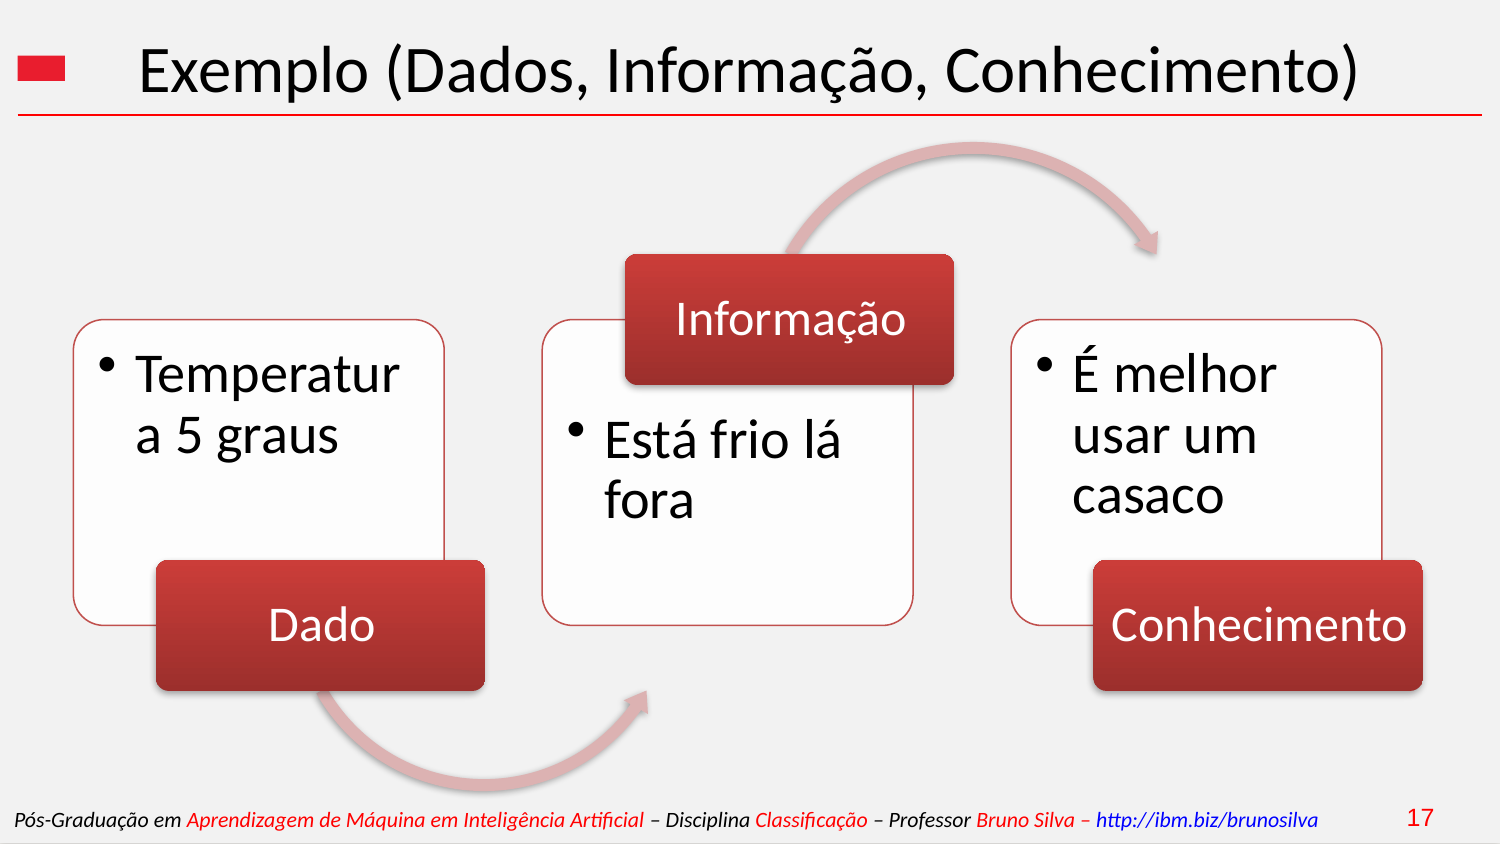

# Exemplo (Dados, Informação, Conhecimento)
Temperatura 5 graus
Dado
Está frio lá fora
Informação
É melhor usar um casaco
Conhecimento